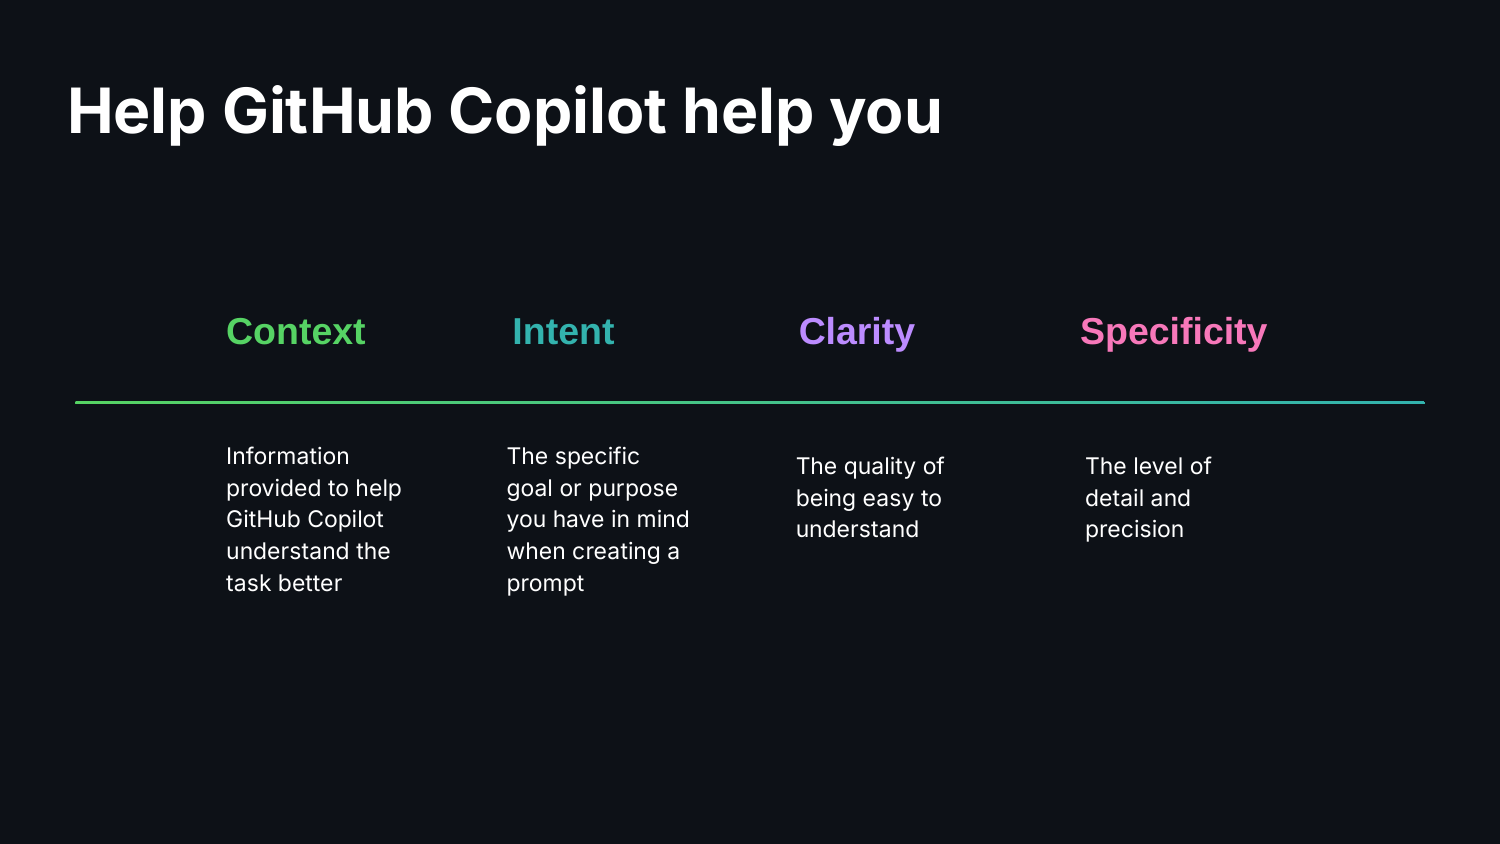

# Help GitHub Copilot help you
Context
Intent
Clarity
Specificity
Information provided to help GitHub Copilot understand the task better

The specific goal or purpose you have in mind when creating a prompt

The quality of being easy to understand

The level of detail and precision